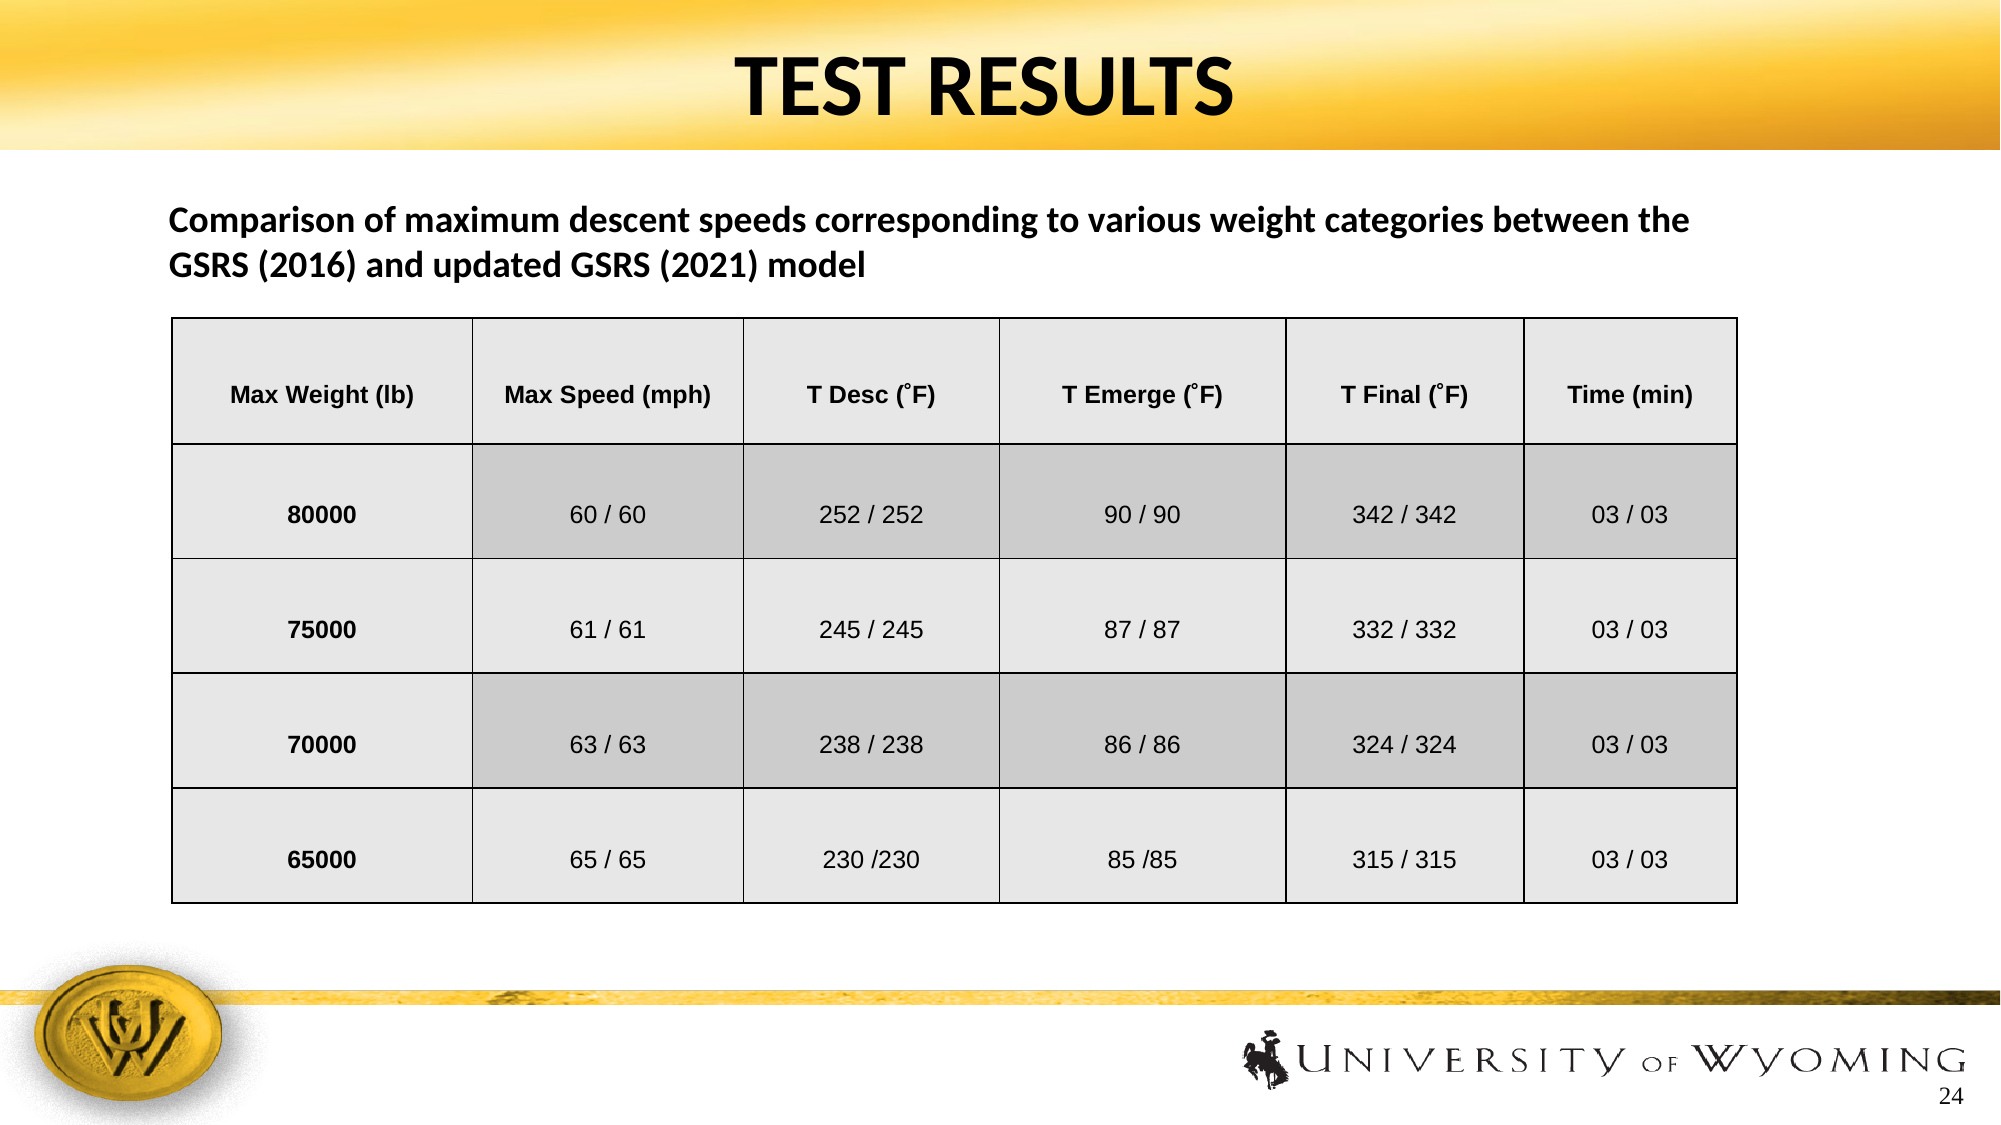

# TEST RESULTS
Comparison of maximum descent speeds corresponding to various weight categories between the GSRS (2016) and updated GSRS (2021) model
| Max Weight (lb) | Max Speed (mph) | T Desc (˚F) | T Emerge (˚F) | T Final (˚F) | Time (min) |
| --- | --- | --- | --- | --- | --- |
| 80000 | 60 / 60 | 252 / 252 | 90 / 90 | 342 / 342 | 03 / 03 |
| 75000 | 61 / 61 | 245 / 245 | 87 / 87 | 332 / 332 | 03 / 03 |
| 70000 | 63 / 63 | 238 / 238 | 86 / 86 | 324 / 324 | 03 / 03 |
| 65000 | 65 / 65 | 230 /230 | 85 /85 | 315 / 315 | 03 / 03 |